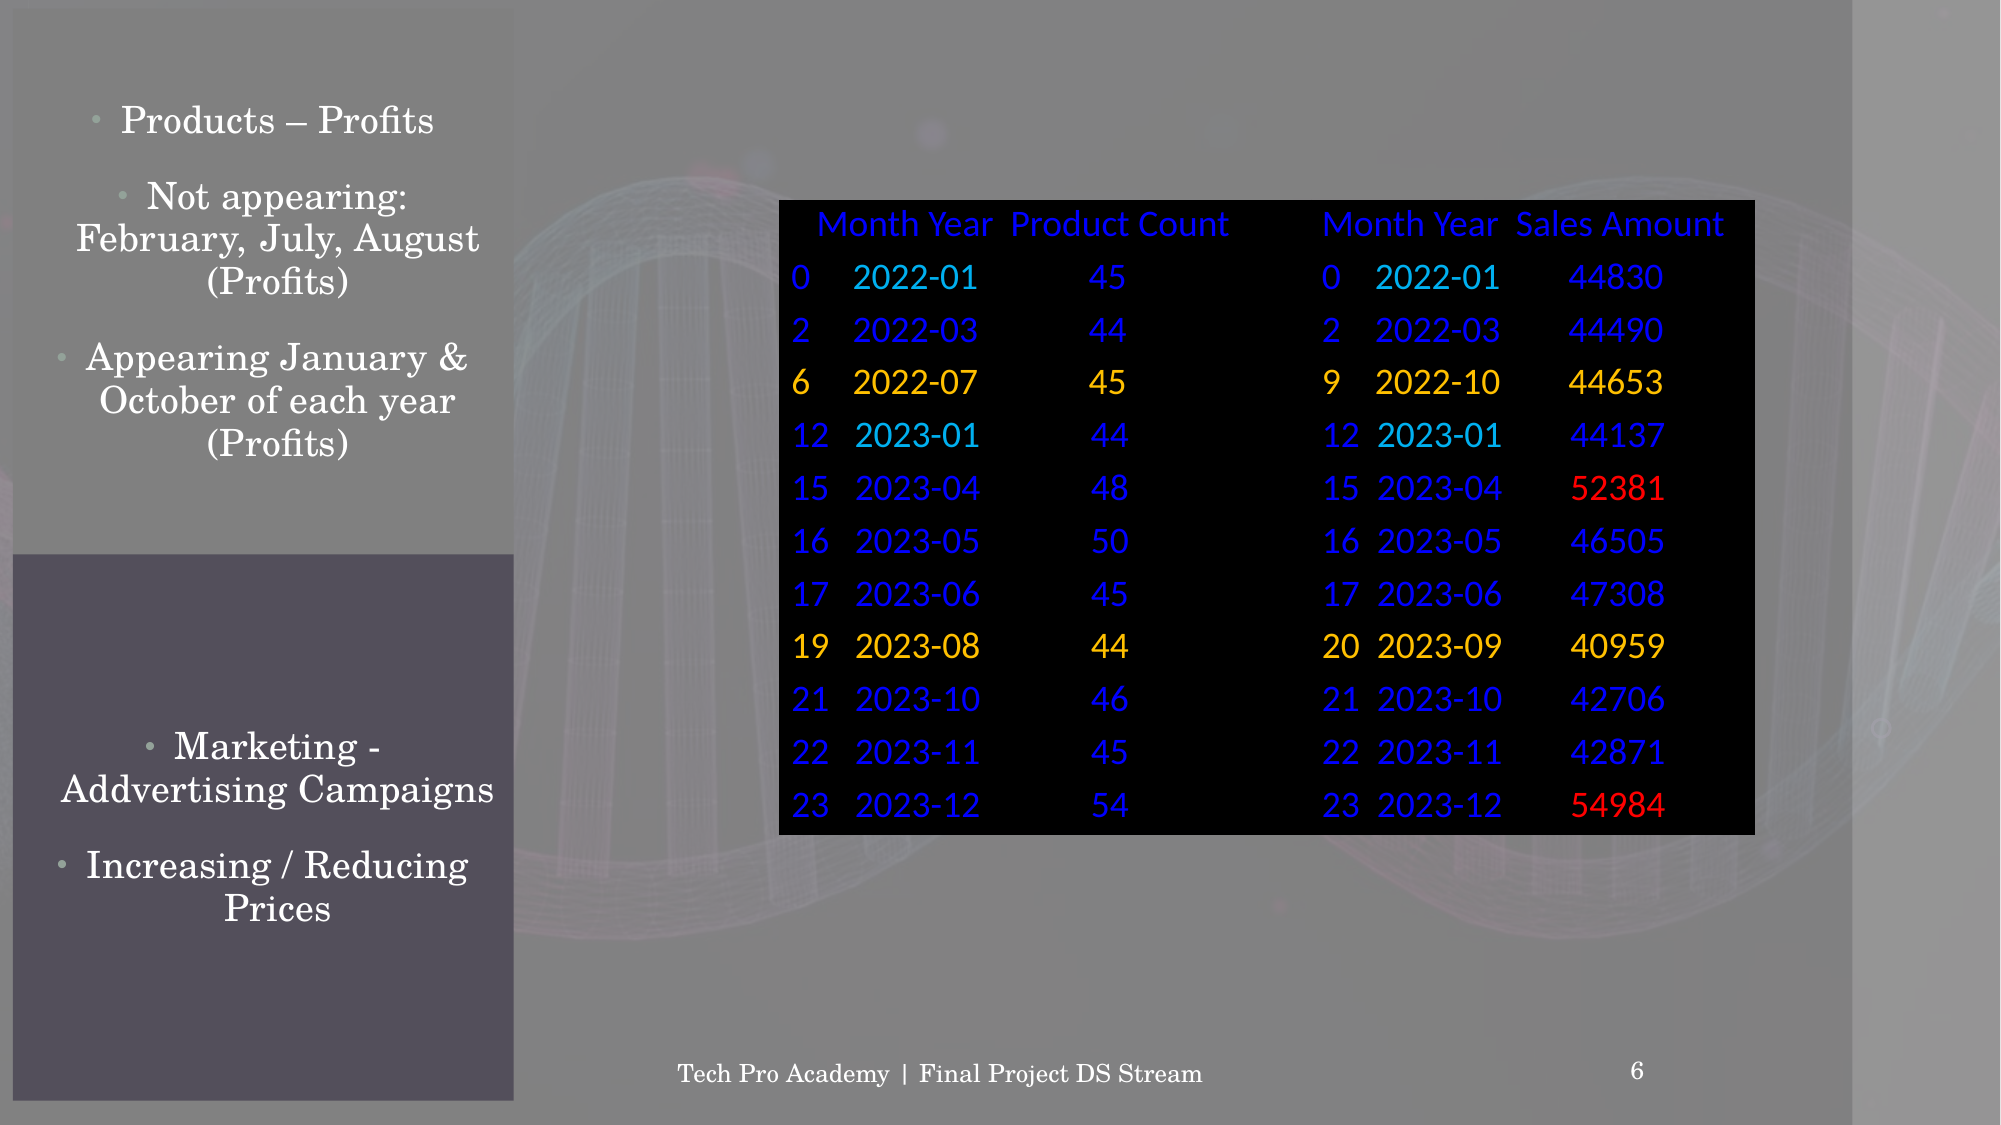

Products – Profits
Not appearing: February, July, August (Profits)
Appearing January & October of each year (Profits)
| Month Year  Product Count | Month Year  Sales Amount |
| --- | --- |
| 0     2022-01             45 | 0    2022-01        44830 |
| 2     2022-03             44 | 2    2022-03        44490 |
| 6     2022-07             45 | 9    2022-10        44653 |
| 12   2023-01             44 | 12  2023-01        44137 |
| 15   2023-04             48 | 15  2023-04        52381 |
| 16   2023-05             50 | 16  2023-05        46505 |
| 17   2023-06             45 | 17  2023-06        47308 |
| 19   2023-08             44 | 20  2023-09        40959 |
| 21   2023-10             46 | 21  2023-10        42706 |
| 22   2023-11             45 | 22  2023-11        42871 |
| 23   2023-12             54 | 23  2023-12        54984 |
Marketing - Addvertising Campaigns
Increasing / Reducing Prices
Tech Pro Academy | Final Project DS Stream
6